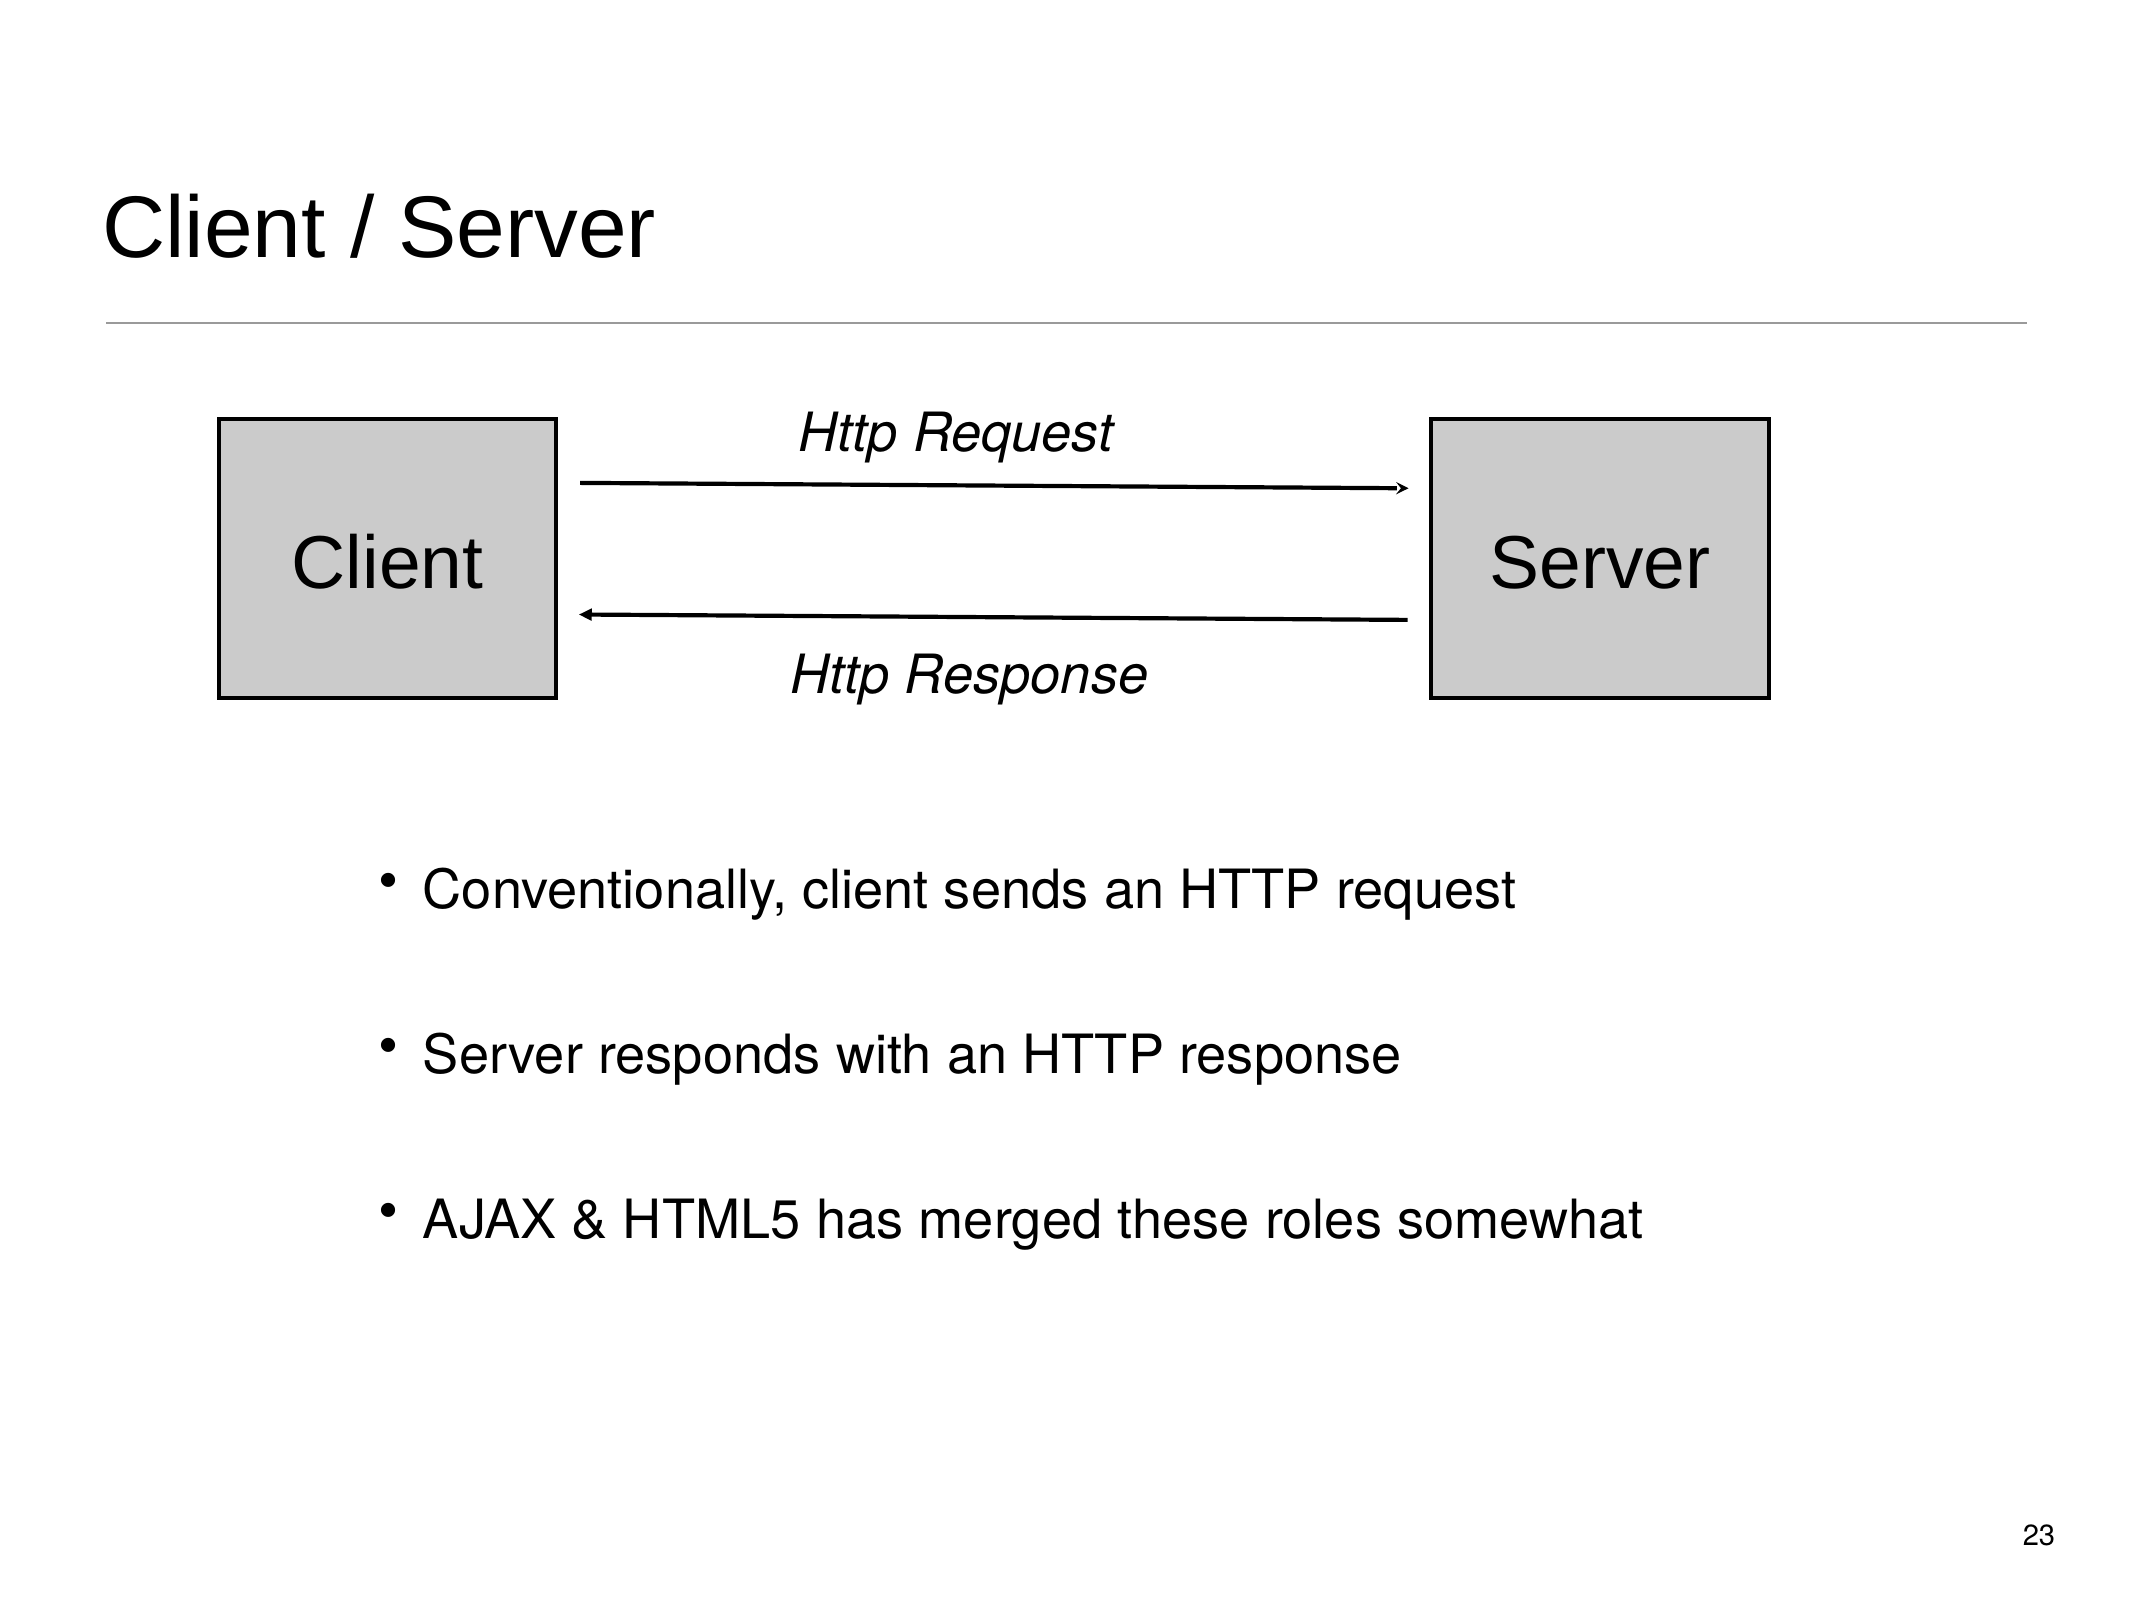

# Client / Server
Http Request
Client
Server

Http Response
Conventionally, client sends an HTTP request
Server responds with an HTTP response
AJAX & HTML5 has merged these roles somewhat
23